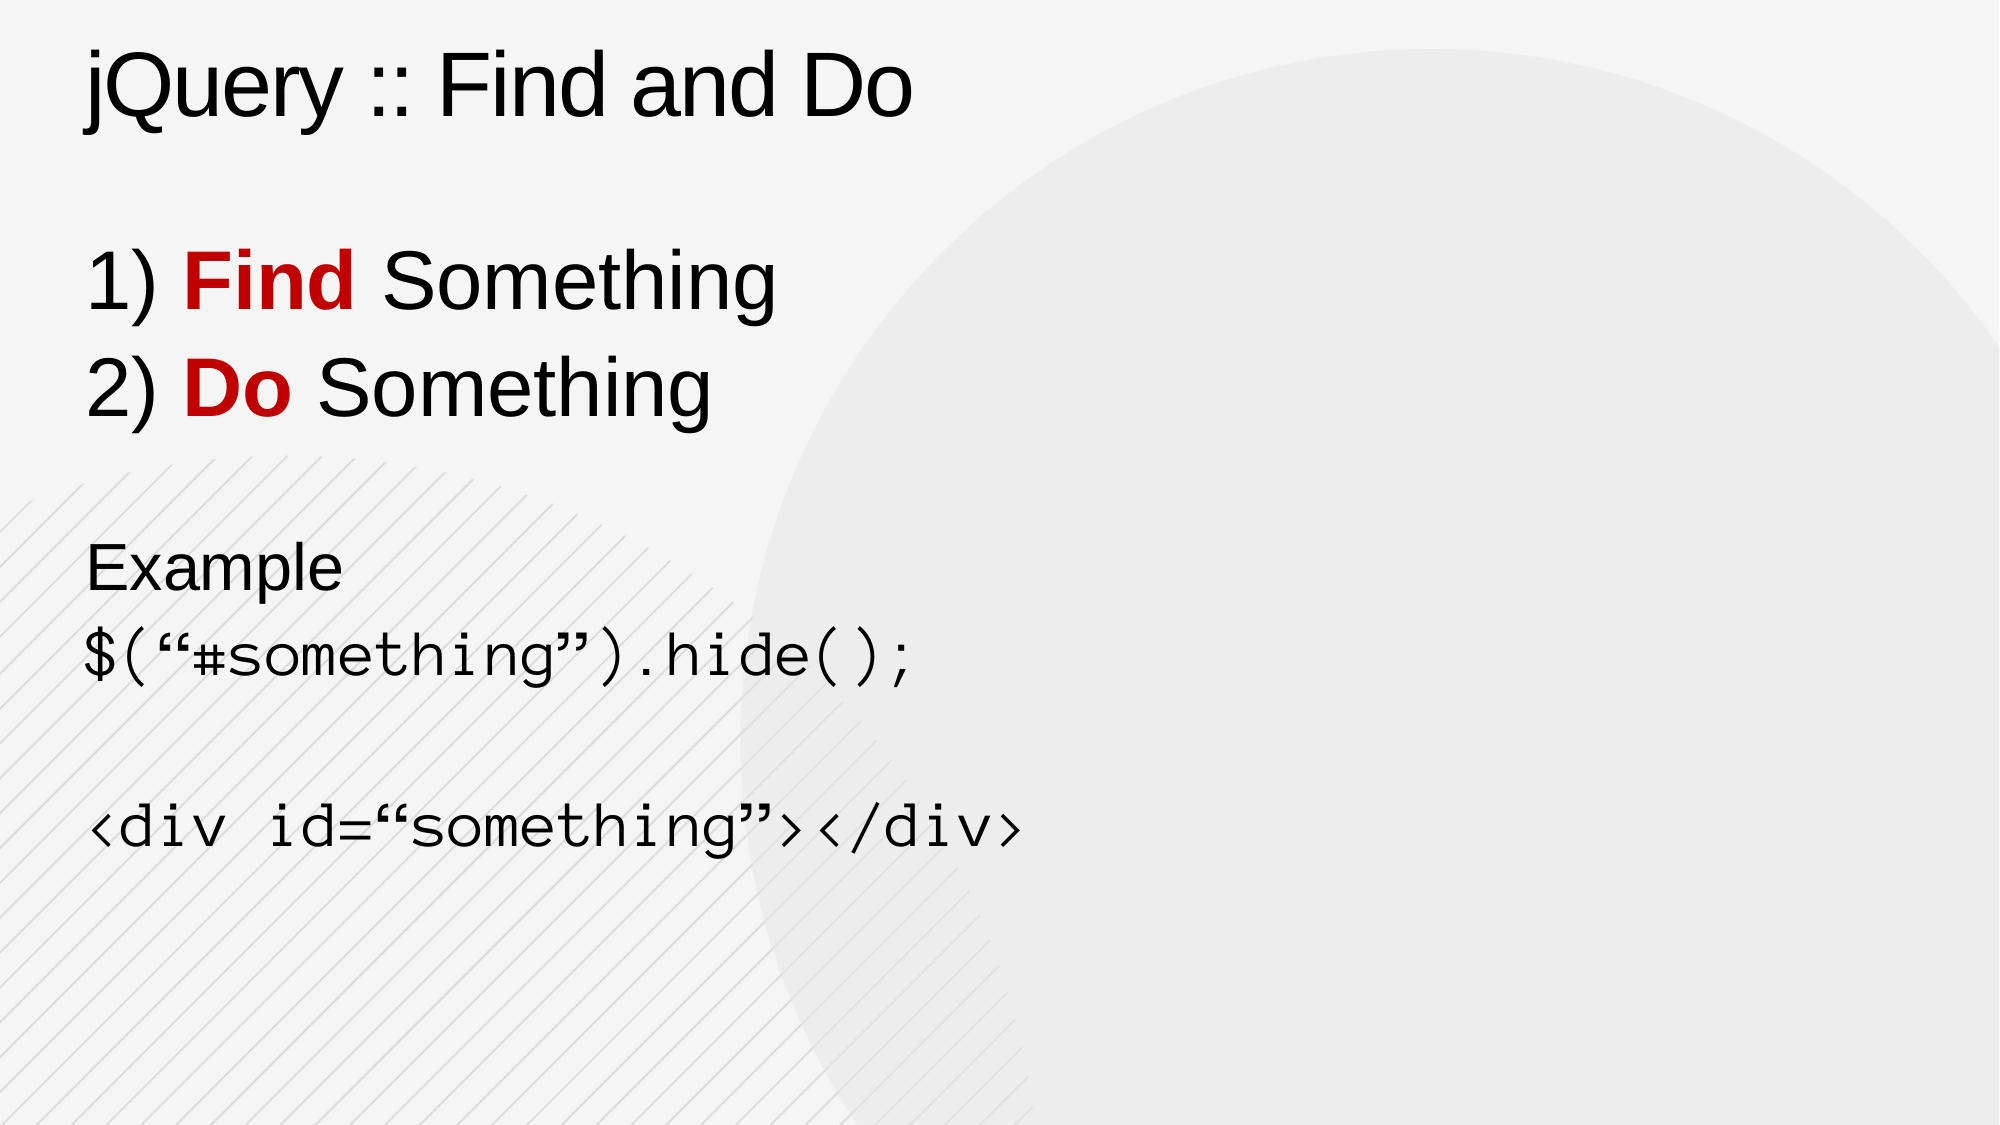

# jQuery :: Find and Do
1) Find Something
2) Do Something

Example
$(“#something”).hide();

<div id=“something”></div>